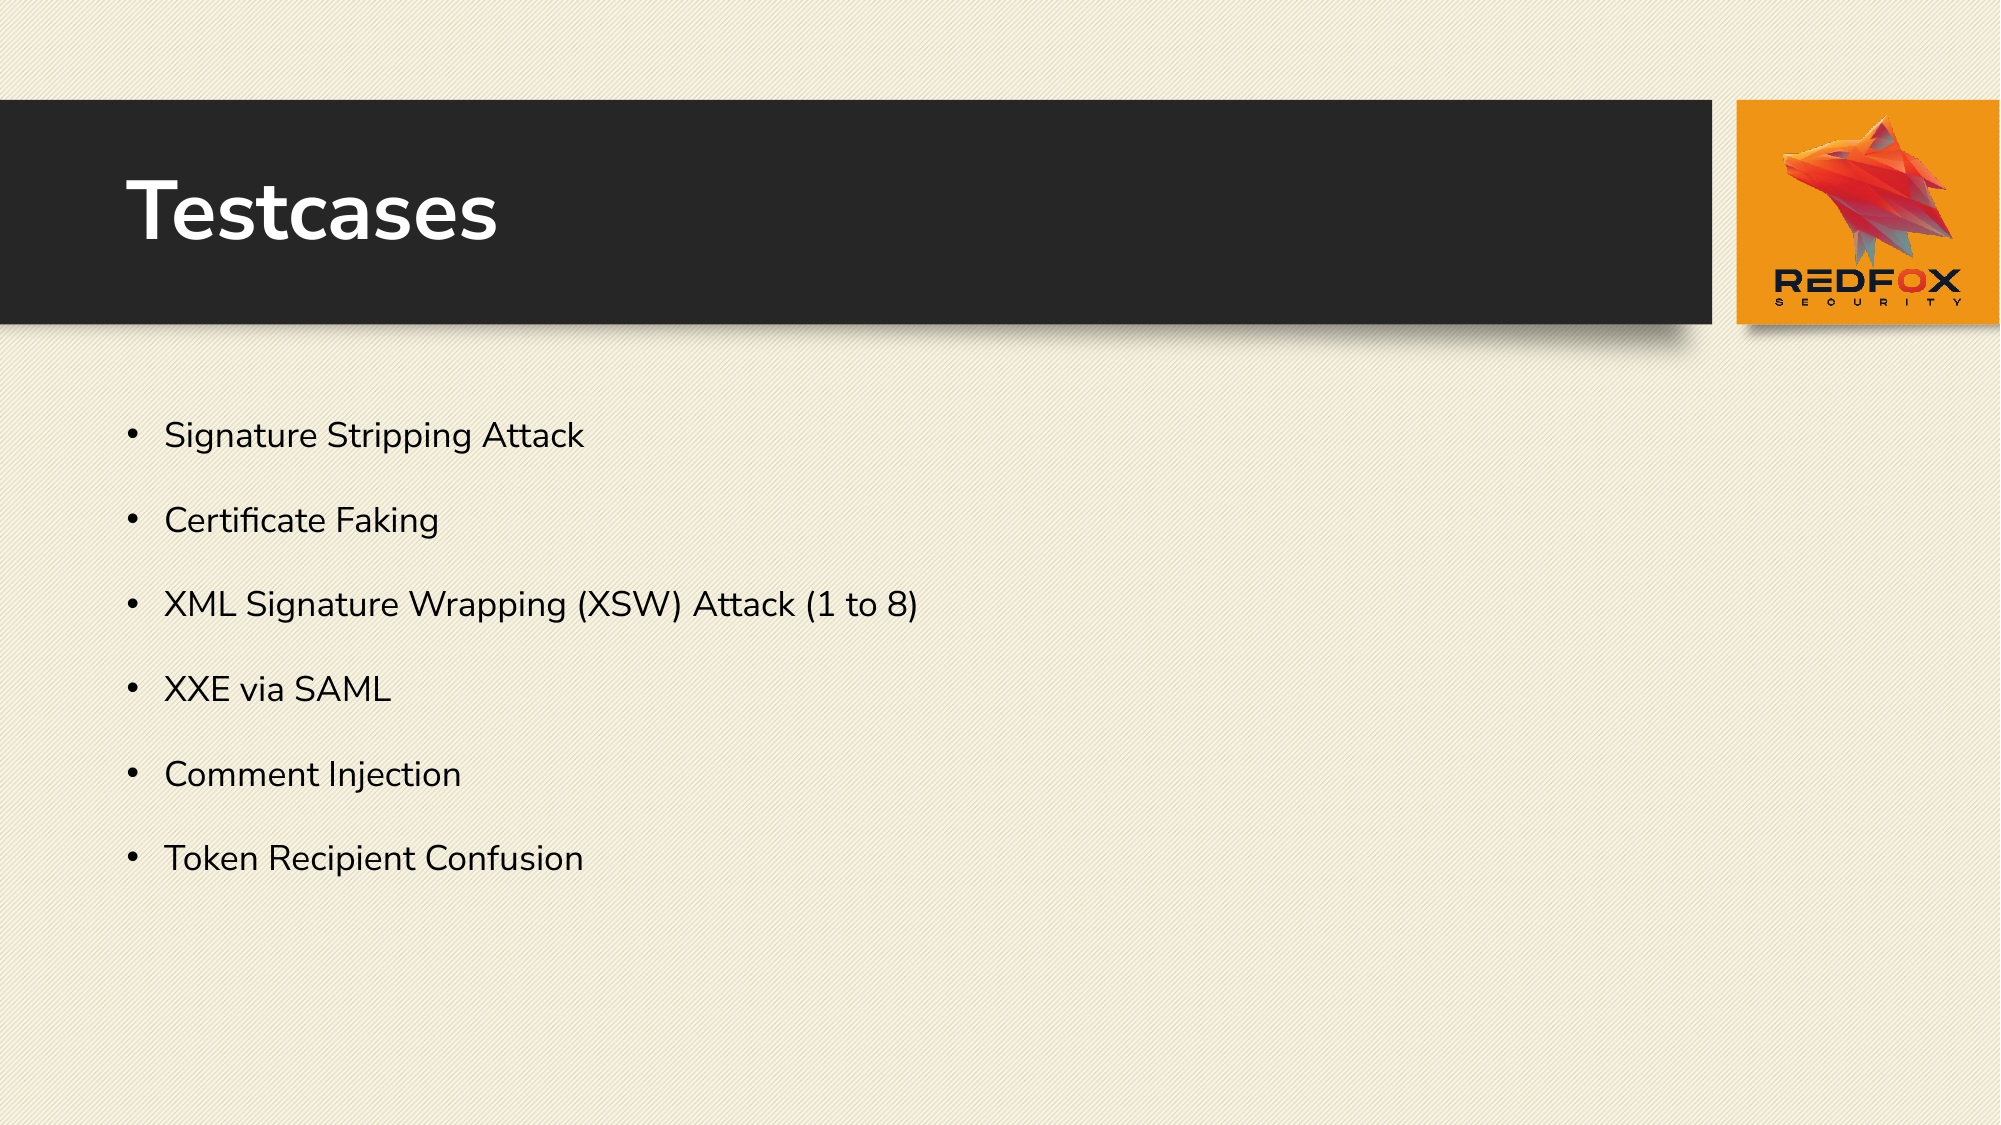

# Testcases
Signature Stripping Attack
Certificate Faking
XML Signature Wrapping (XSW) Attack (1 to 8)
XXE via SAML
Comment Injection
Token Recipient Confusion